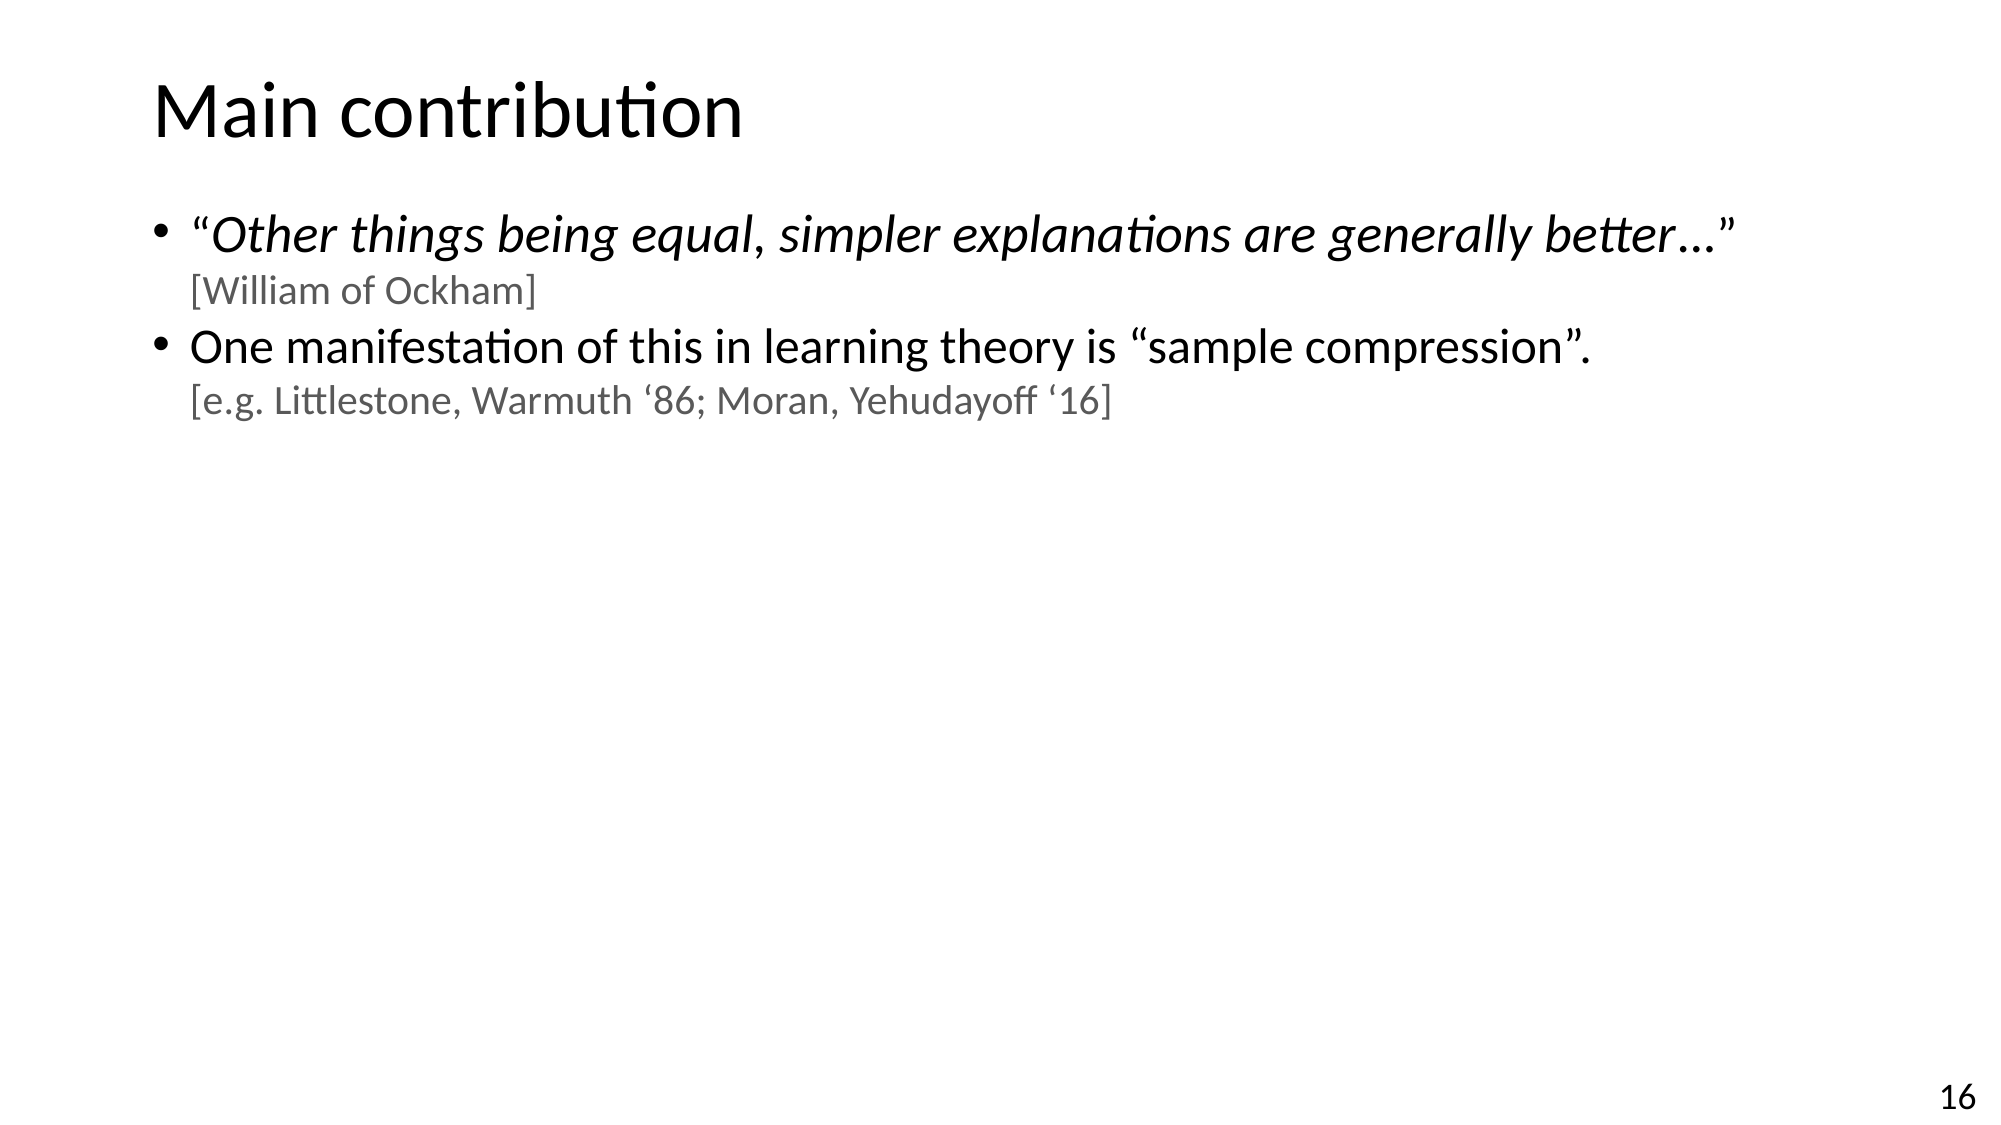

# Main contribution
“Other things being equal, simpler explanations are generally better…” [William of Ockham]
One manifestation of this in learning theory is “sample compression”.
[e.g. Littlestone, Warmuth ‘86; Moran, Yehudayoff ‘16]
16